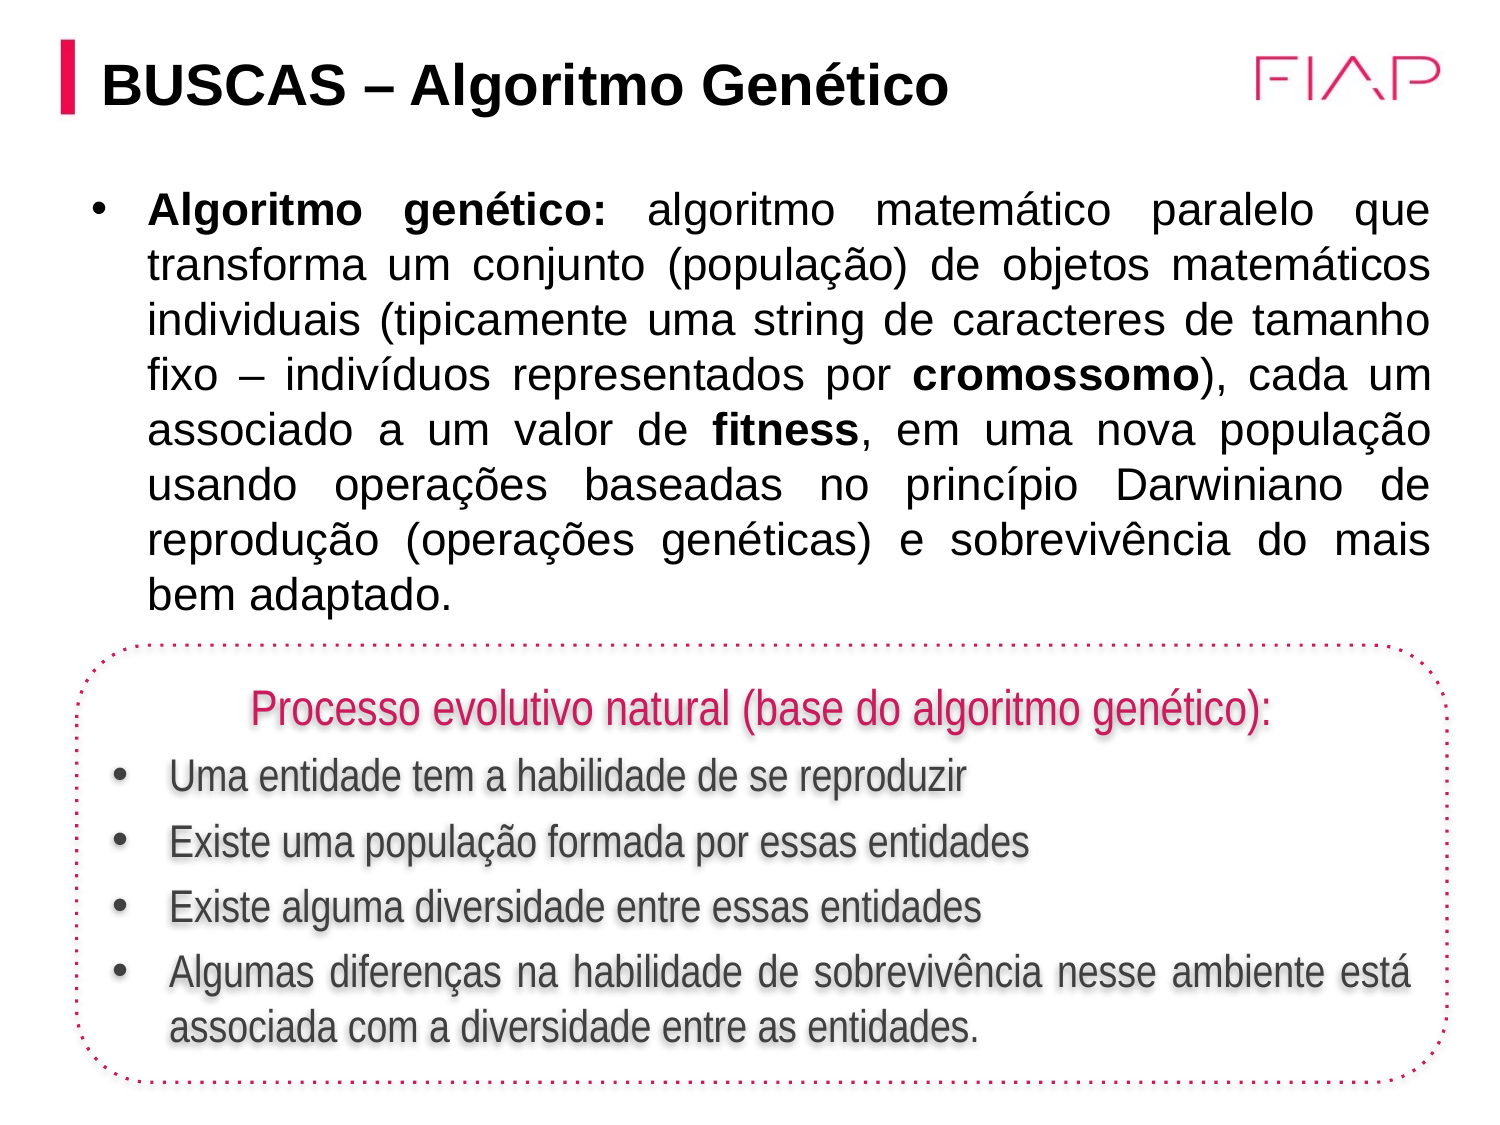

BUSCAS – Algoritmo Genético
Algoritmo genético: algoritmo matemático paralelo que transforma um conjunto (população) de objetos matemáticos individuais (tipicamente uma string de caracteres de tamanho fixo – indivíduos representados por cromossomo), cada um associado a um valor de fitness, em uma nova população usando operações baseadas no princípio Darwiniano de reprodução (operações genéticas) e sobrevivência do mais bem adaptado.

Processo evolutivo natural (base do algoritmo genético):
Uma entidade tem a habilidade de se reproduzir
Existe uma população formada por essas entidades
Existe alguma diversidade entre essas entidades
Algumas diferenças na habilidade de sobrevivência nesse ambiente está associada com a diversidade entre as entidades.